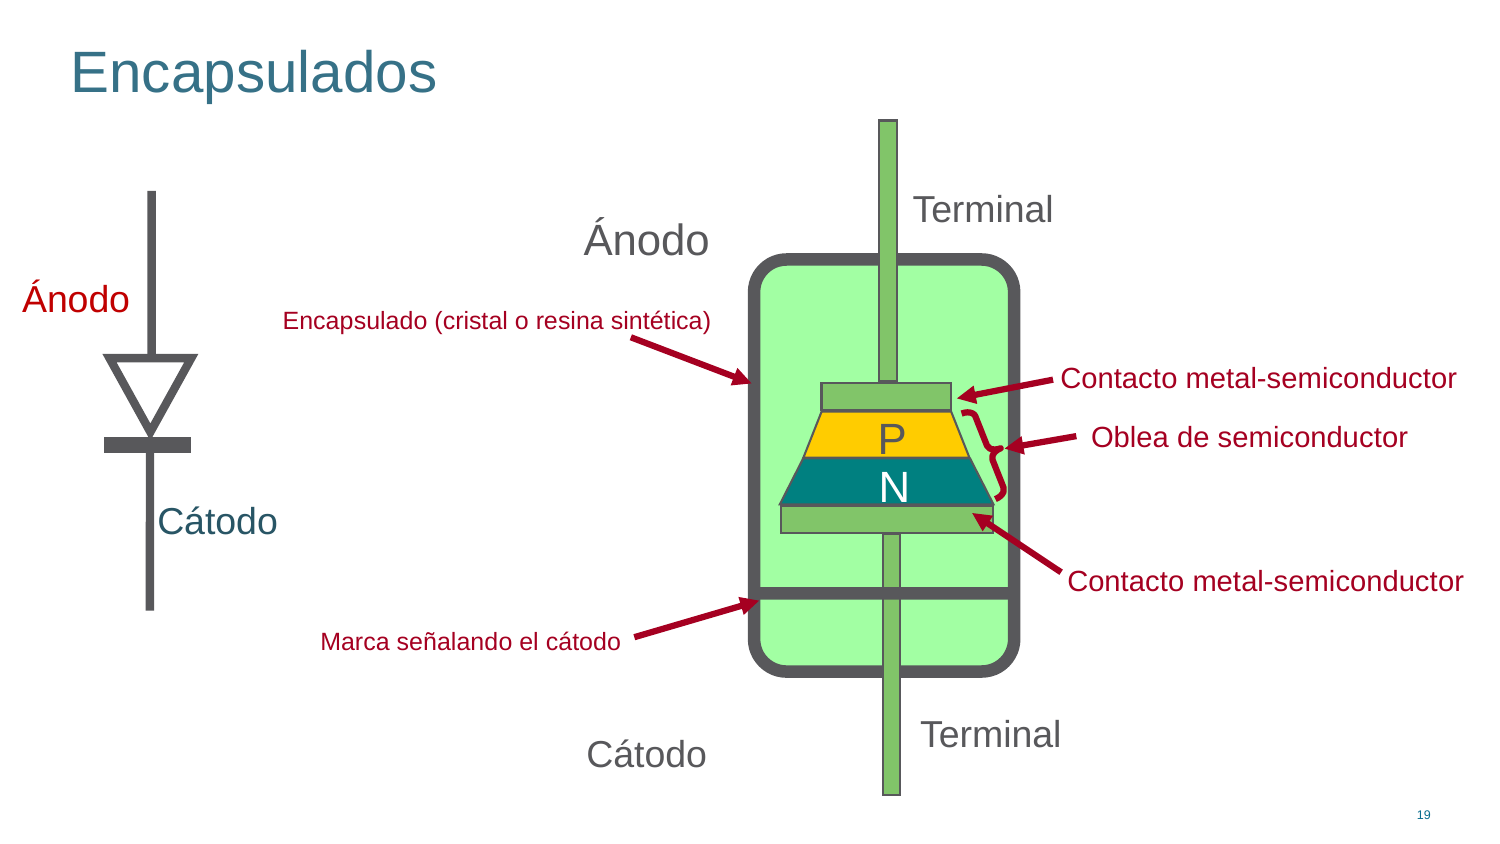

Encapsulados

Terminal
Terminal
P
N

Ánodo

Ánodo
Encapsulado (cristal o resina sintética)

Contacto metal-semiconductor

Oblea de semiconductor

Cátodo

Contacto metal-semiconductor

Marca señalando el cátodo
Cátodo